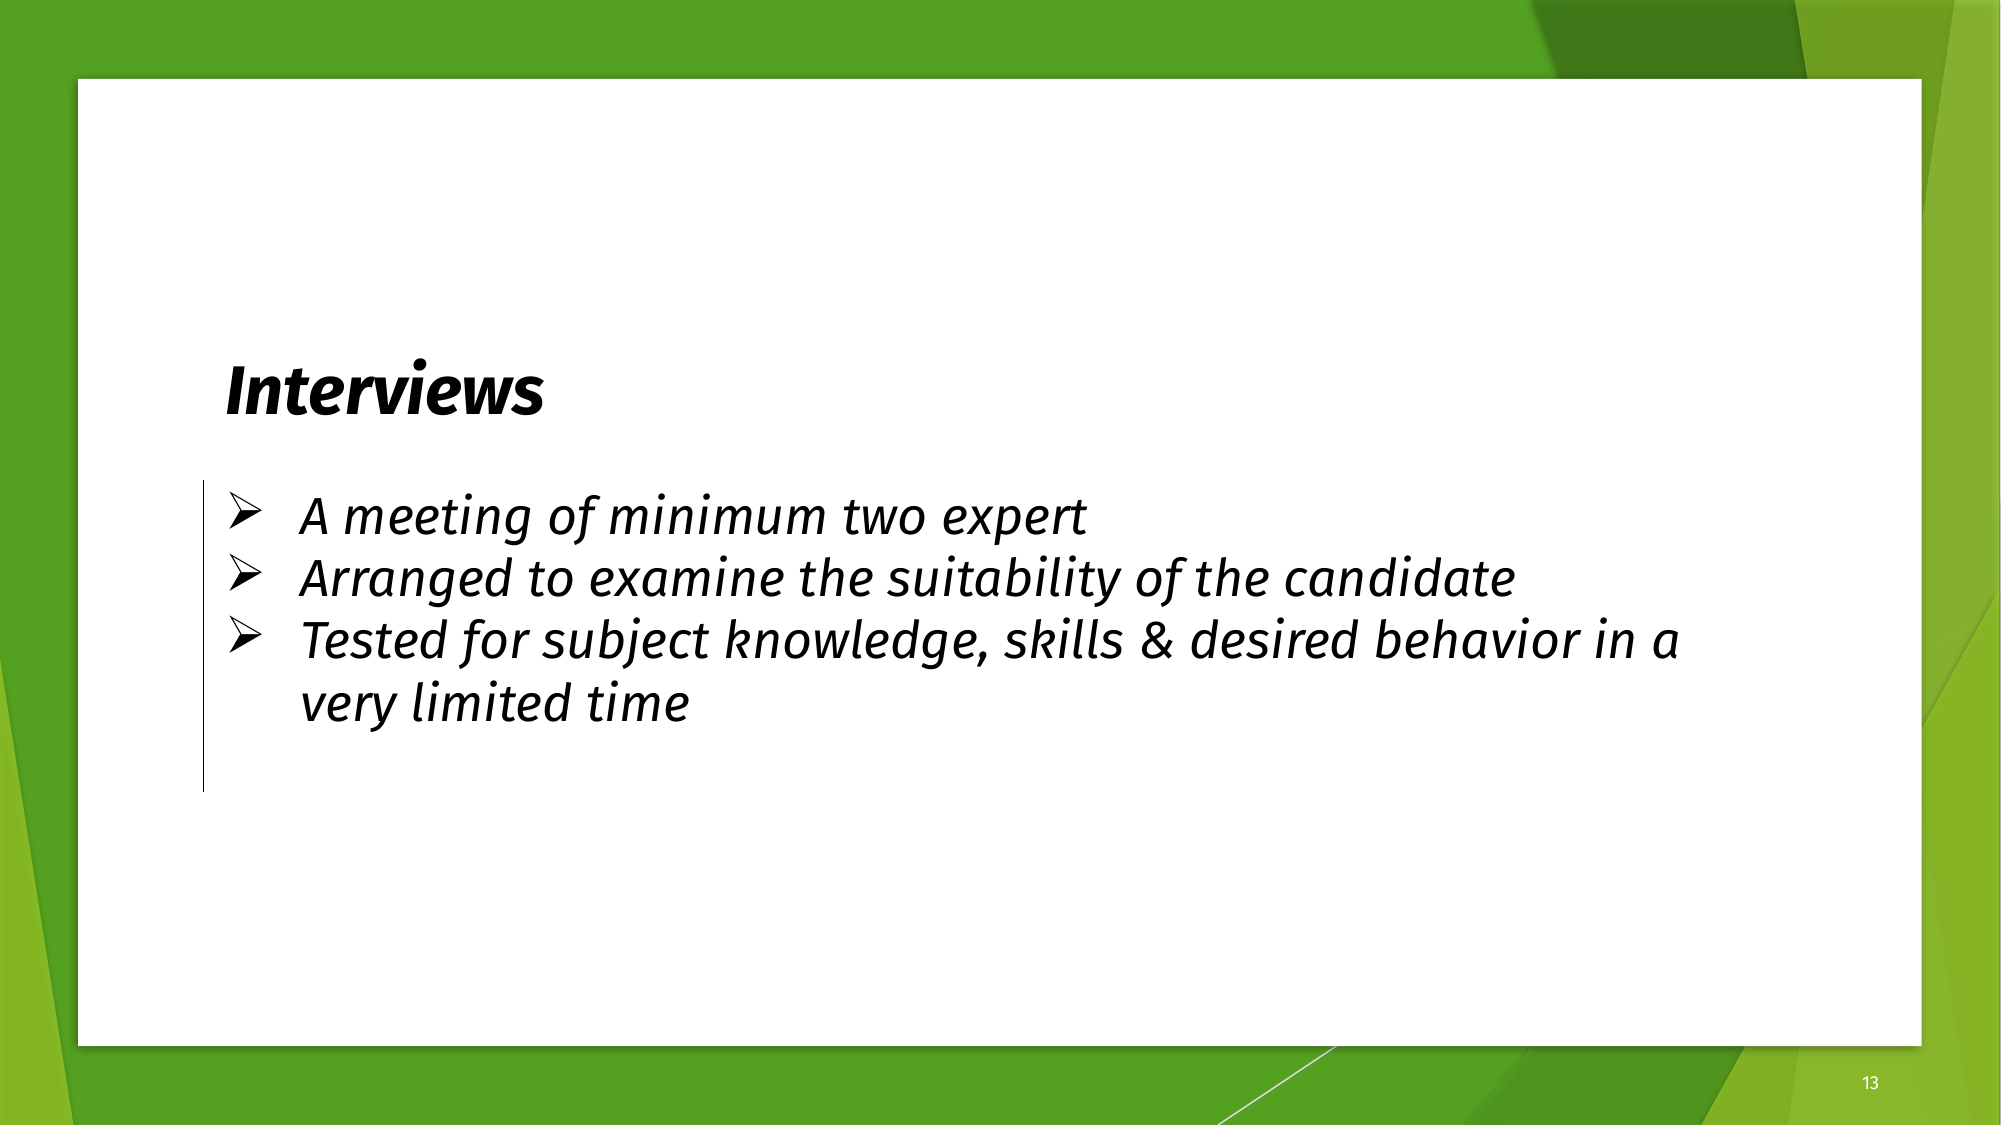

| Interviews |
| --- |
| A meeting of minimum two expert Arranged to examine the suitability of the candidate Tested for subject knowledge, skills & desired behavior in a very limited time |
13